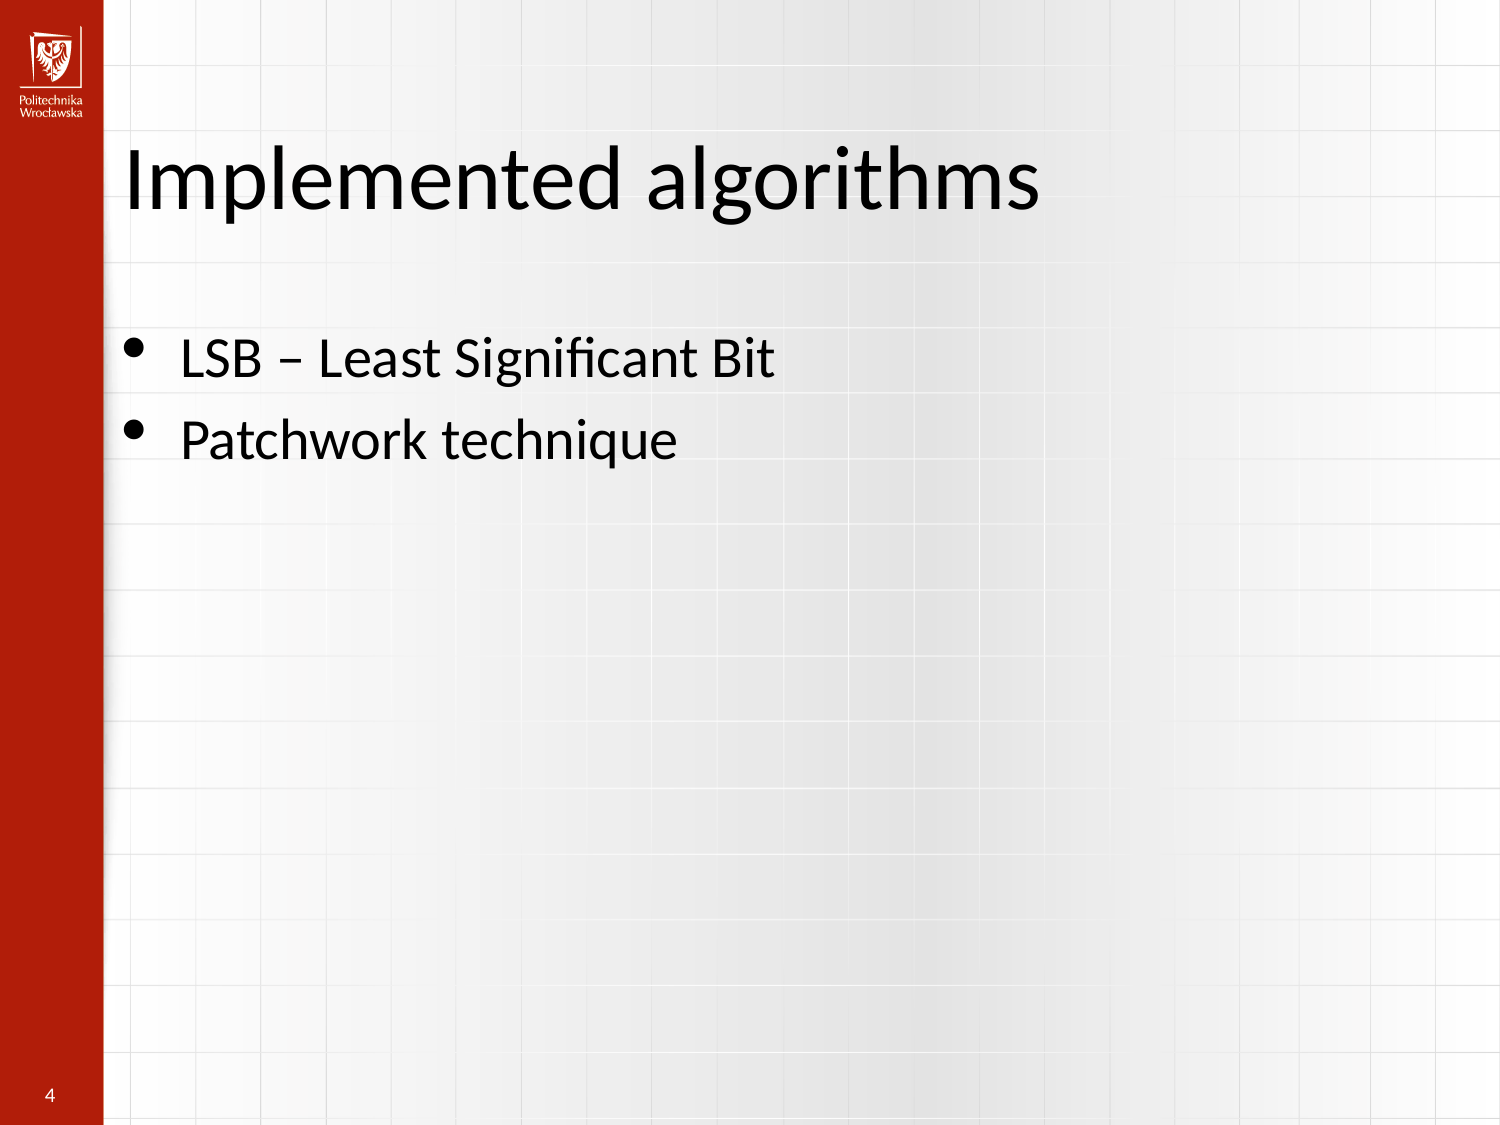

Implemented algorithms

LSB – Least Significant Bit
Patchwork technique